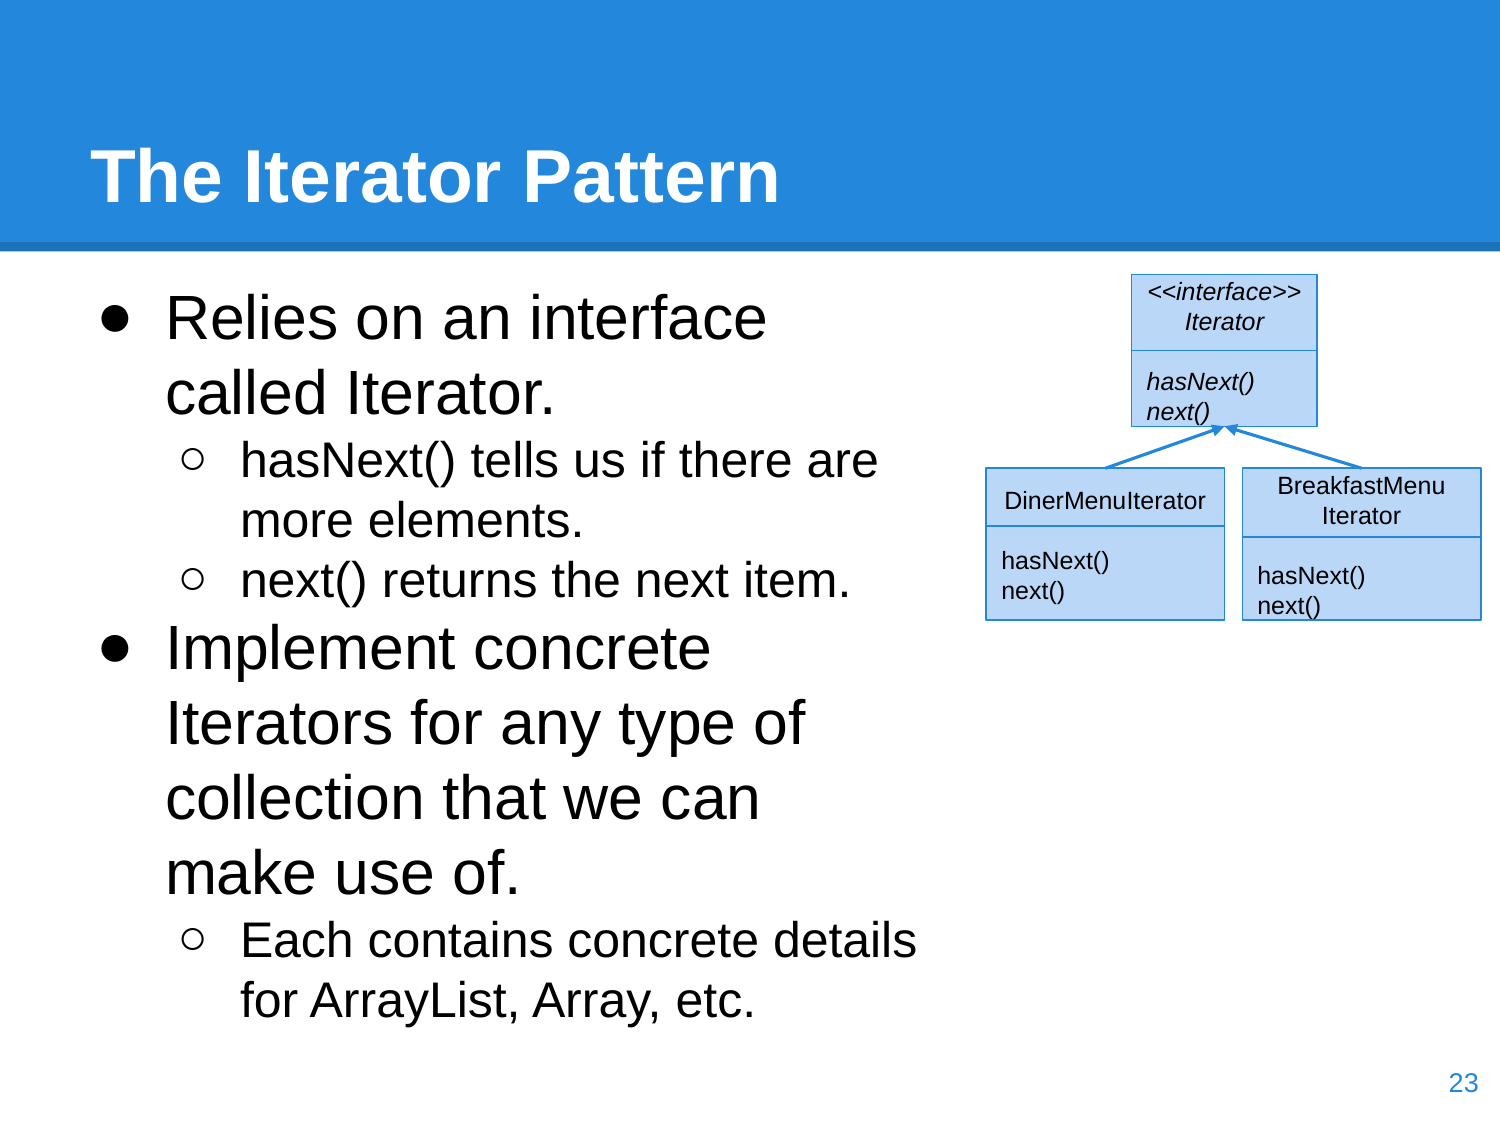

# The Iterator Pattern
Relies on an interface called Iterator.
hasNext() tells us if there are more elements.
next() returns the next item.
Implement concrete Iterators for any type of collection that we can make use of.
Each contains concrete details for ArrayList, Array, etc.
<<interface>>
Iterator

hasNext()
next()
DinerMenuIterator

hasNext()
next()
BreakfastMenu
Iterator

hasNext()
next()
23